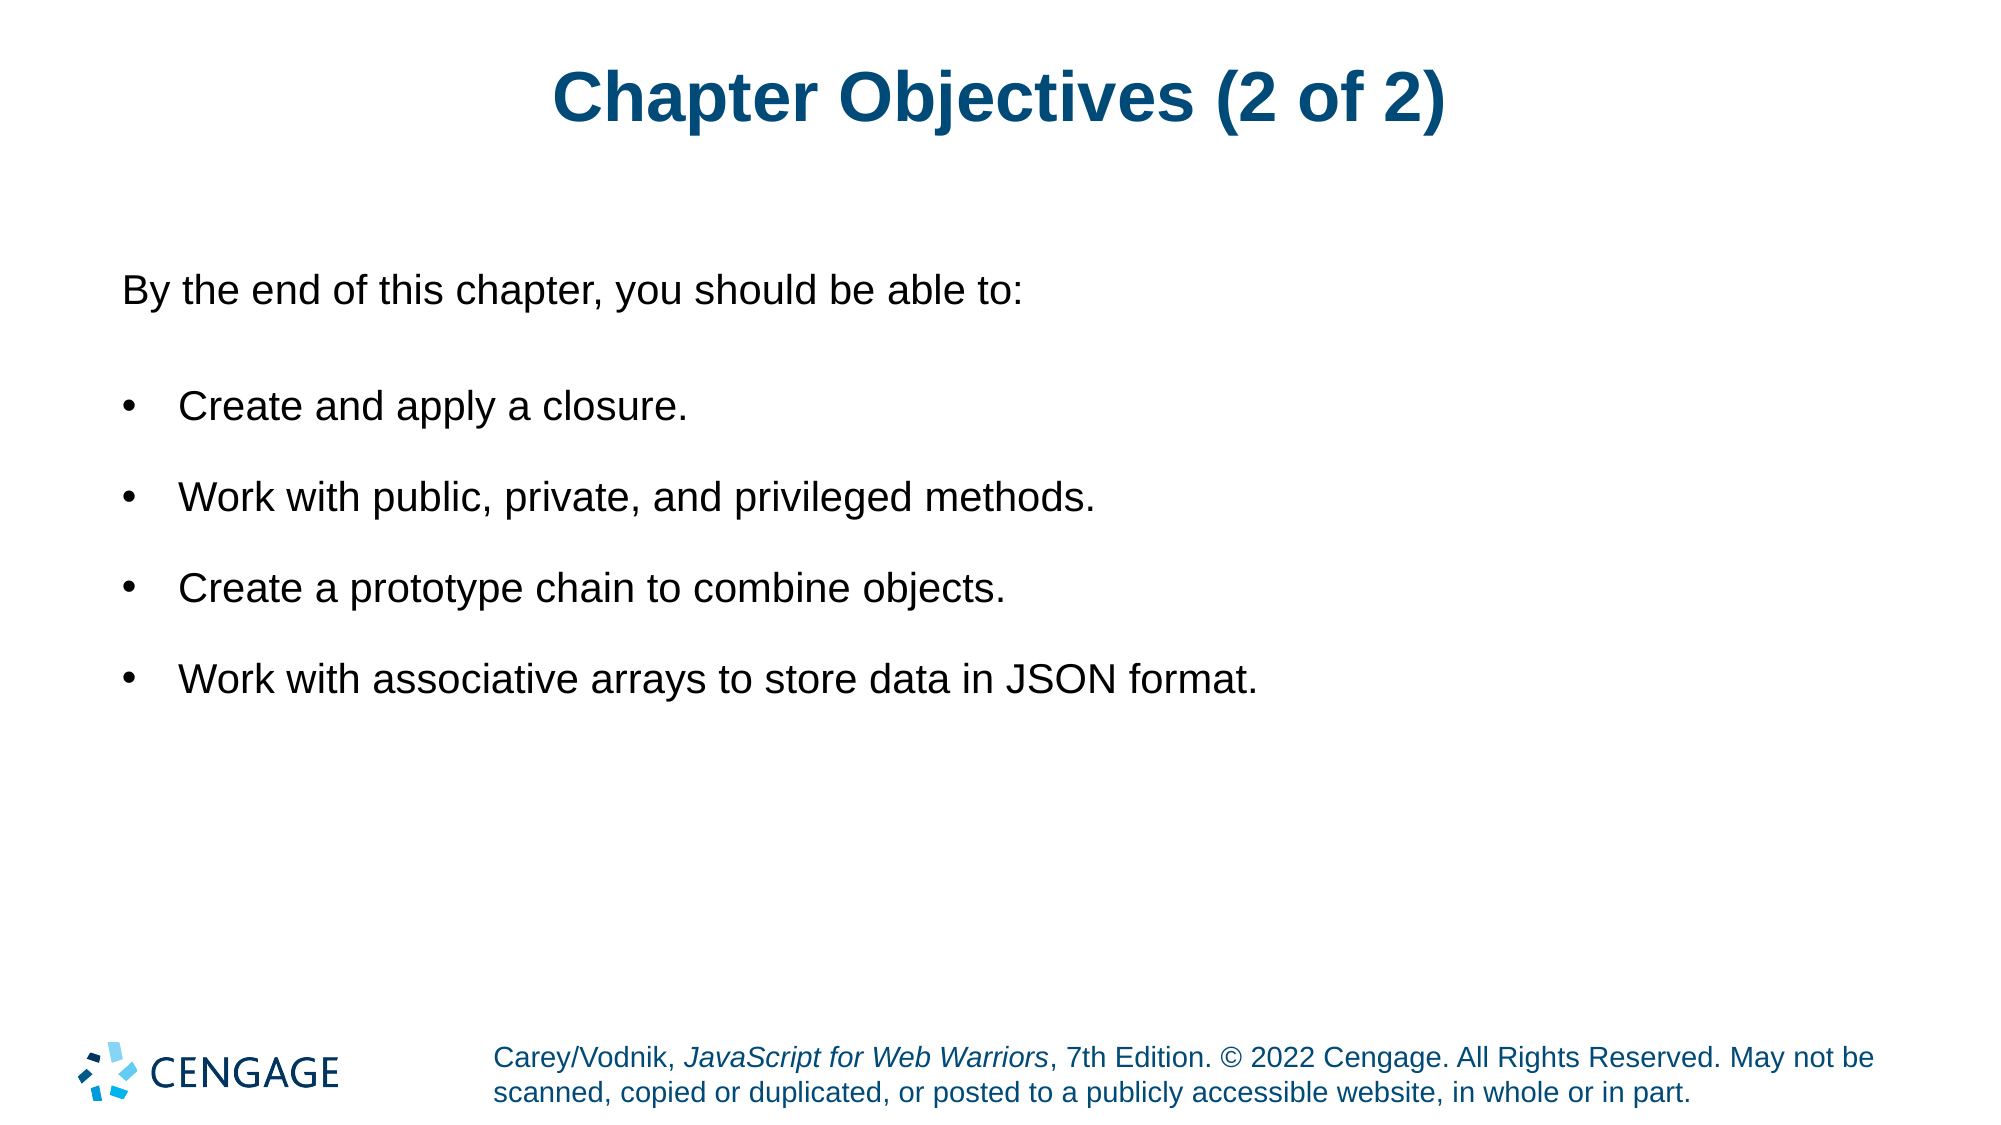

# Chapter Objectives (2 of 2)
By the end of this chapter, you should be able to:
Create and apply a closure.
Work with public, private, and privileged methods.
Create a prototype chain to combine objects.
Work with associative arrays to store data in JSON format.